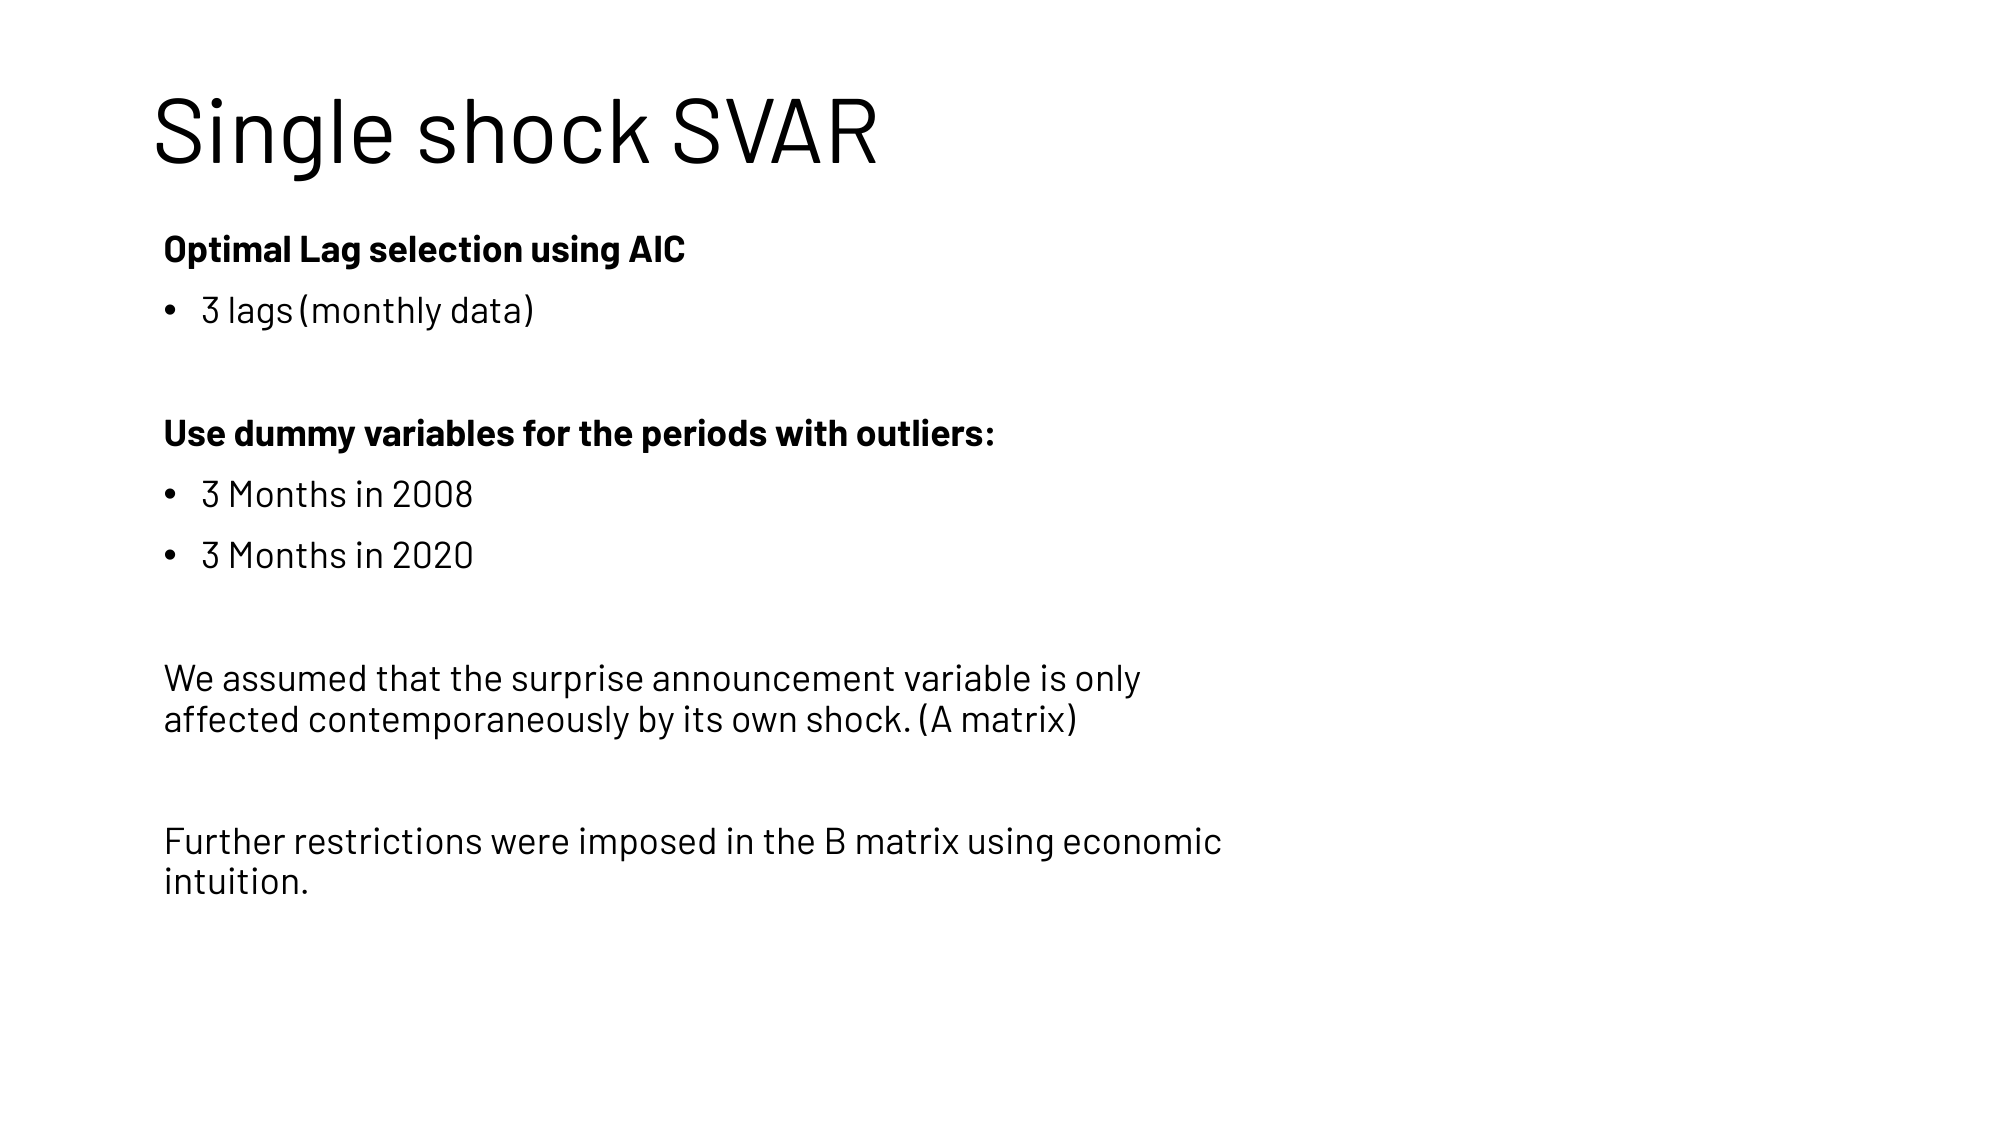

# Single shock SVAR
Optimal Lag selection using AIC
3 lags (monthly data)

Use dummy variables for the periods with outliers:
3 Months in 2008
3 Months in 2020

We assumed that the surprise announcement variable is only affected contemporaneously by its own shock. (A matrix)

Further restrictions were imposed in the B matrix using economic intuition.